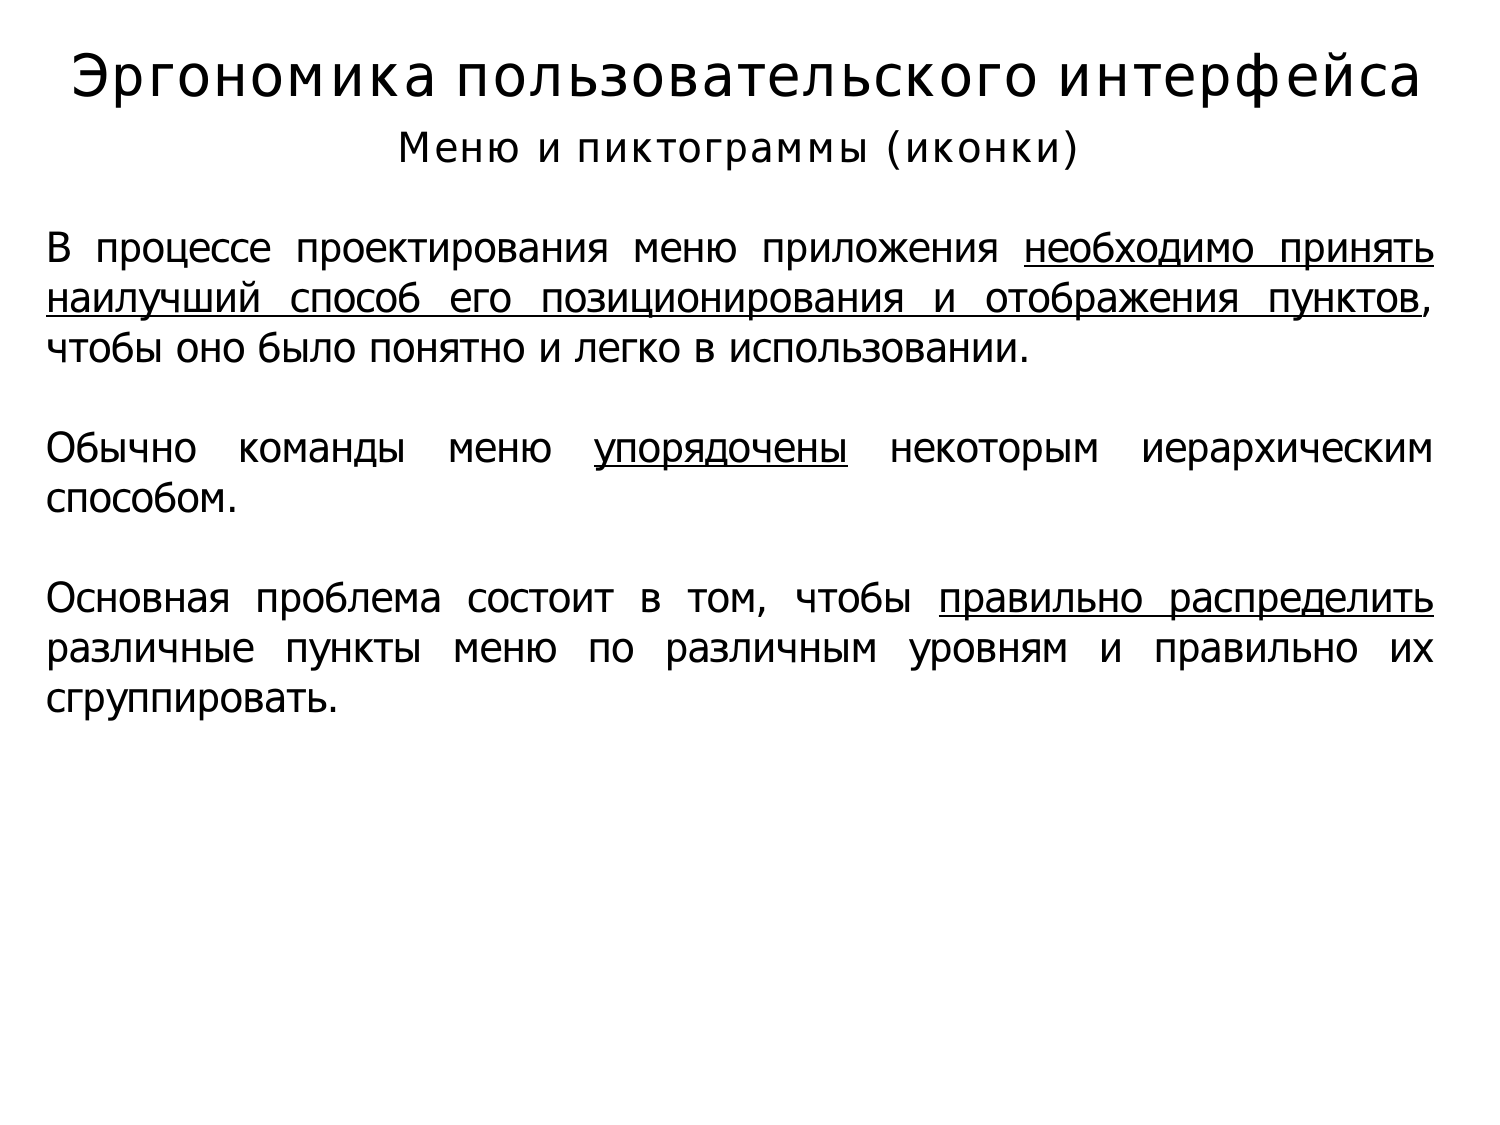

Эргономика пользовательского интерфейса
Меню и пиктограммы (иконки)

В процессе проектирования меню приложения необходимо принять наилучший способ его позиционирования и отображения пунктов, чтобы оно было понятно и легко в использовании.

Обычно команды меню упоря­дочены некоторым иерархическим способом.

Основная проблема состоит в том, чтобы правильно распределить различные пункты меню по различным уровням и правильно их сгруппировать.